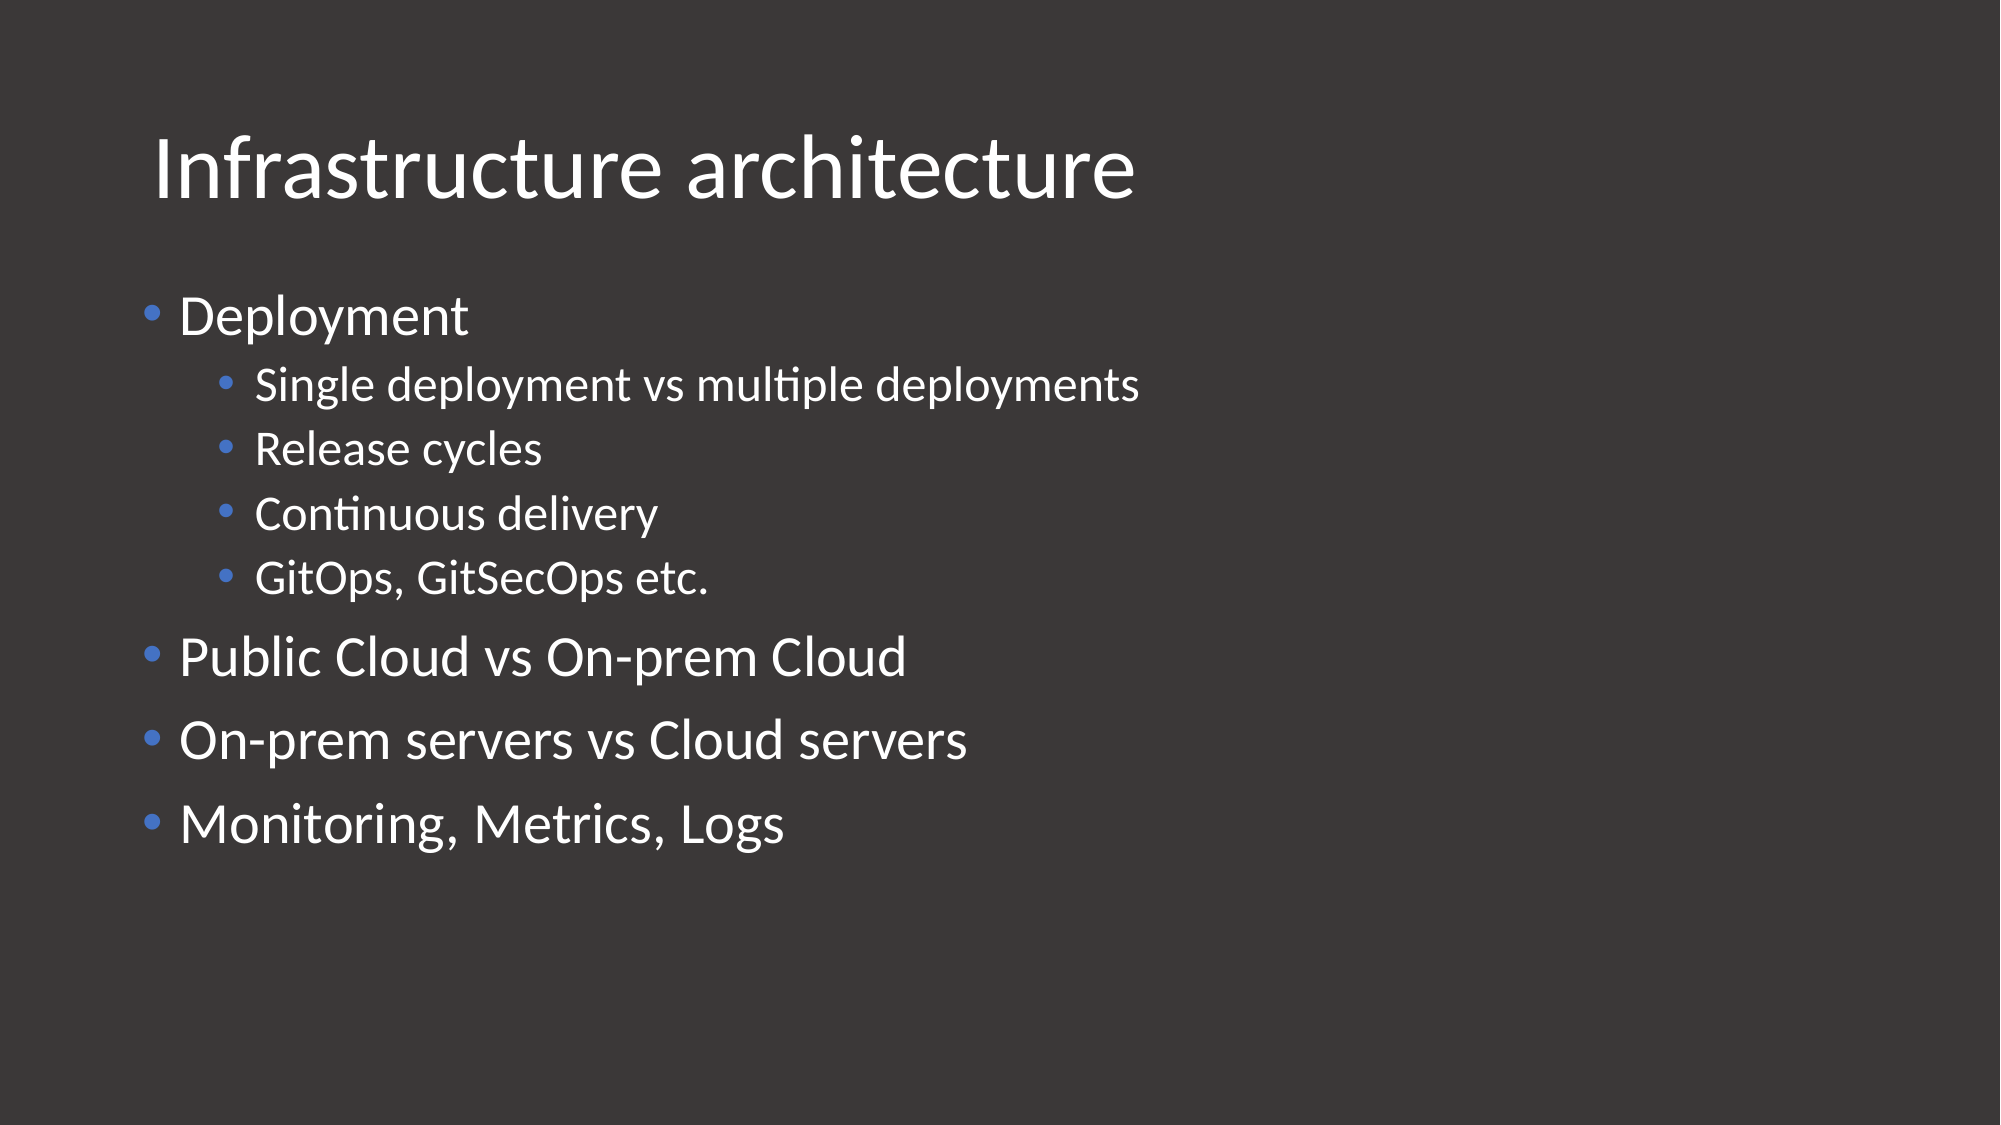

# Infrastructure architecture
Deployment
Single deployment vs multiple deployments
Release cycles
Continuous delivery
GitOps, GitSecOps etc.
Public Cloud vs On-prem Cloud
On-prem servers vs Cloud servers
Monitoring, Metrics, Logs